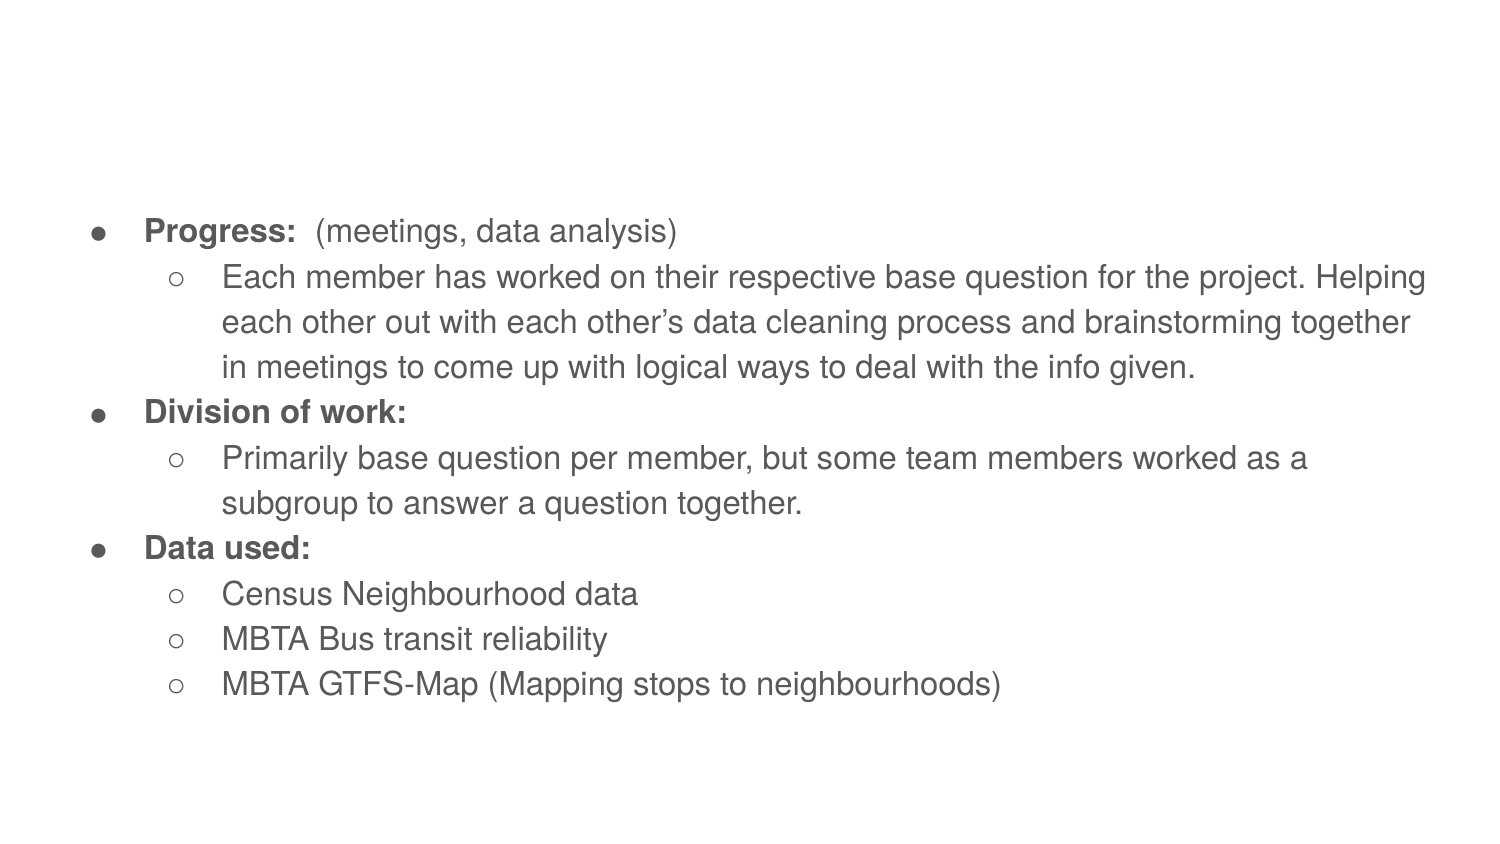

#
Progress:  (meetings, data analysis)
Each member has worked on their respective base question for the project. Helping each other out with each other’s data cleaning process and brainstorming together in meetings to come up with logical ways to deal with the info given.
Division of work:
Primarily base question per member, but some team members worked as a subgroup to answer a question together.
Data used:
Census Neighbourhood data
MBTA Bus transit reliability
MBTA GTFS-Map (Mapping stops to neighbourhoods)